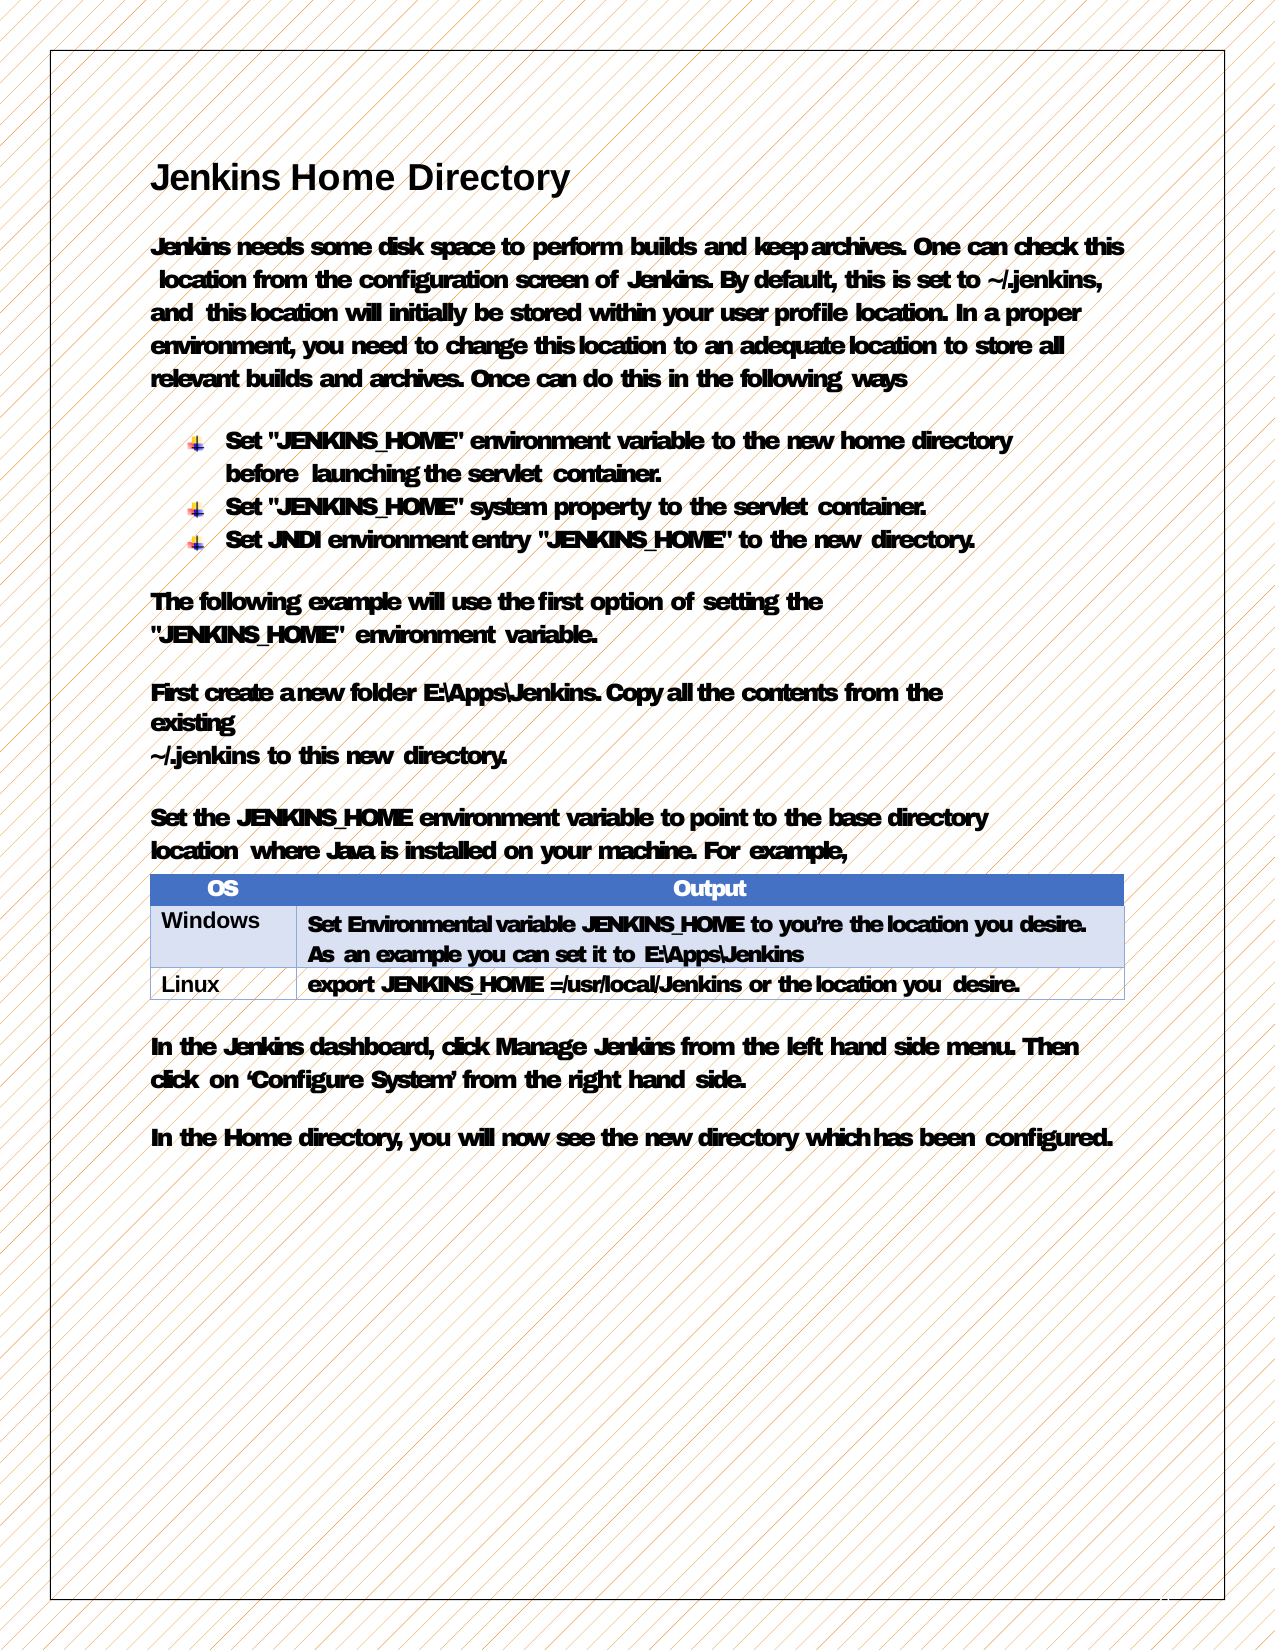

Jenkins Home Directory
Jenkins needs some disk space to perform builds and keep archives. One can check this  location from the configuration screen of Jenkins. By default, this is set to ~/.jenkins, and  this location will initially be stored within your user profile location. In a proper  environment, you need to change this location to an adequate location to store all  relevant builds and archives. Once can do this in the following ways
Set "JENKINS_HOME" environment variable to the new home directory before  launching the servlet container.
Set "JENKINS_HOME" system property to the servlet container.
Set JNDI environment entry "JENKINS_HOME" to the new directory.
The following example will use the first option of setting the "JENKINS_HOME"  environment variable.

First create a new folder E:\Apps\Jenkins. Copy all the contents from the existing
~/.jenkins to this new directory.
Set the JENKINS_HOME environment variable to point to the base directory location  where Java is installed on your machine. For example,

| OS | Output |
| --- | --- |
| Windows | Set Environmental variable JENKINS\_HOME to you’re the location you desire. As an example you can set it to E:\Apps\Jenkins |
| Linux | export JENKINS\_HOME =/usr/local/Jenkins or the location you desire. |
In the Jenkins dashboard, click Manage Jenkins from the left hand side menu. Then click  on ‘Configure System’ from the right hand side.

In the Home directory, you will now see the new directory which has been configured.
21